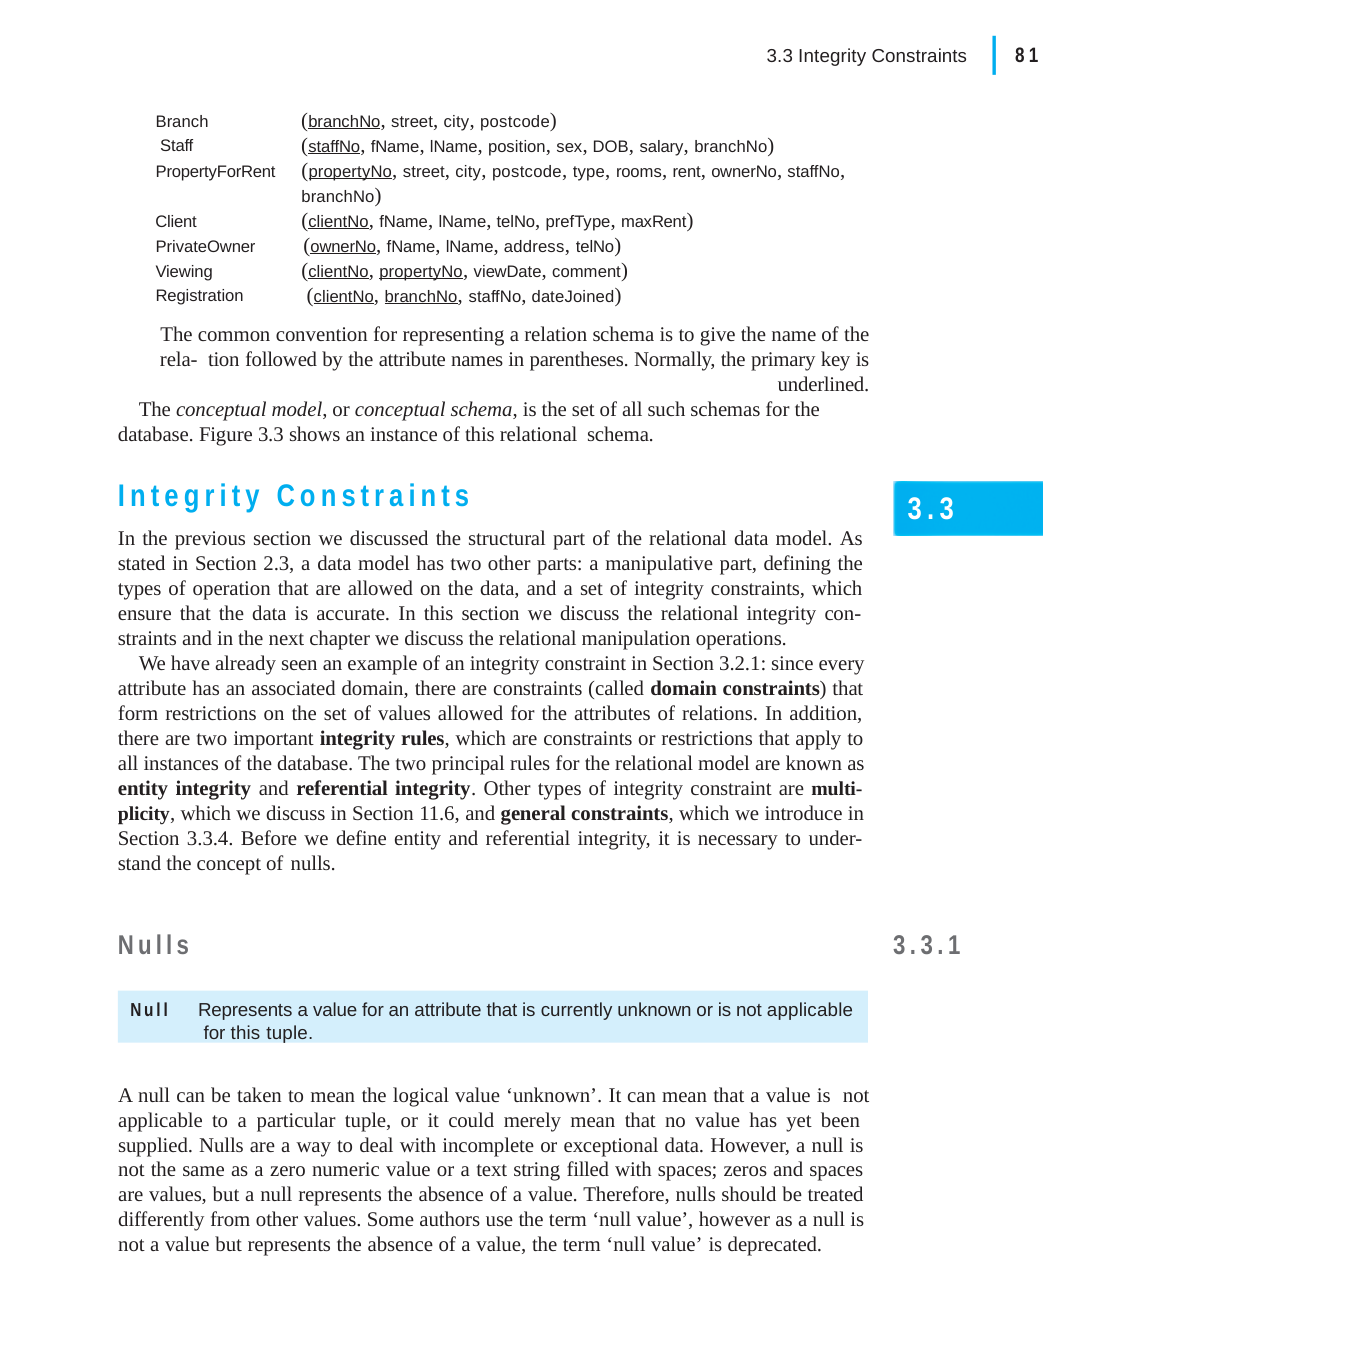

|
81
3.3 Integrity Constraints
Branch  Staff
(branchNo, street, city, postcode)
(staffNo, fName, lName, position, sex, DOB, salary, branchNo)
PropertyForRent	(propertyNo, street, city, postcode, type, rooms, rent, ownerNo, staffNo,  branchNo)
(clientNo, fName, lName, telNo, prefType, maxRent)
Client
PrivateOwner	(ownerNo, fName, lName, address, telNo)
Viewing  Registration
(clientNo, propertyNo, viewDate, comment)  (clientNo, branchNo, staffNo, dateJoined)
The common convention for representing a relation schema is to give the name of the rela-  tion followed by the attribute names in parentheses. Normally, the primary key is underlined.
The conceptual model, or conceptual schema, is the set of all such schemas for the  database. Figure 3.3 shows an instance of this relational schema.
Integrity Constraints
In the previous section we discussed the structural part of the relational data model. As  stated in Section 2.3, a data model has two other parts: a manipulative part, defining the  types of operation that are allowed on the data, and a set of integrity constraints, which  ensure that the data is accurate. In this section we discuss the relational integrity con-  straints and in the next chapter we discuss the relational manipulation operations.
We have already seen an example of an integrity constraint in Section 3.2.1: since every  attribute has an associated domain, there are constraints (called domain constraints) that  form restrictions on the set of values allowed for the attributes of relations. In addition,  there are two important integrity rules, which are constraints or restrictions that apply to  all instances of the database. The two principal rules for the relational model are known as  entity integrity and referential integrity. Other types of integrity constraint are multi-  plicity, which we discuss in Section 11.6, and general constraints, which we introduce in  Section 3.3.4. Before we define entity and referential integrity, it is necessary to under-  stand the concept of nulls.

3.3
Nulls
3.3.1
Null	Represents a value for an attribute that is currently unknown or is not applicable  for this tuple.
A null can be taken to mean the logical value ‘unknown’. It can mean that a value is  not applicable to a particular tuple, or it could merely mean that no value has yet been  supplied. Nulls are a way to deal with incomplete or exceptional data. However, a null is  not the same as a zero numeric value or a text string filled with spaces; zeros and spaces  are values, but a null represents the absence of a value. Therefore, nulls should be treated  differently from other values. Some authors use the term ‘null value’, however as a null is  not a value but represents the absence of a value, the term ‘null value’ is deprecated.